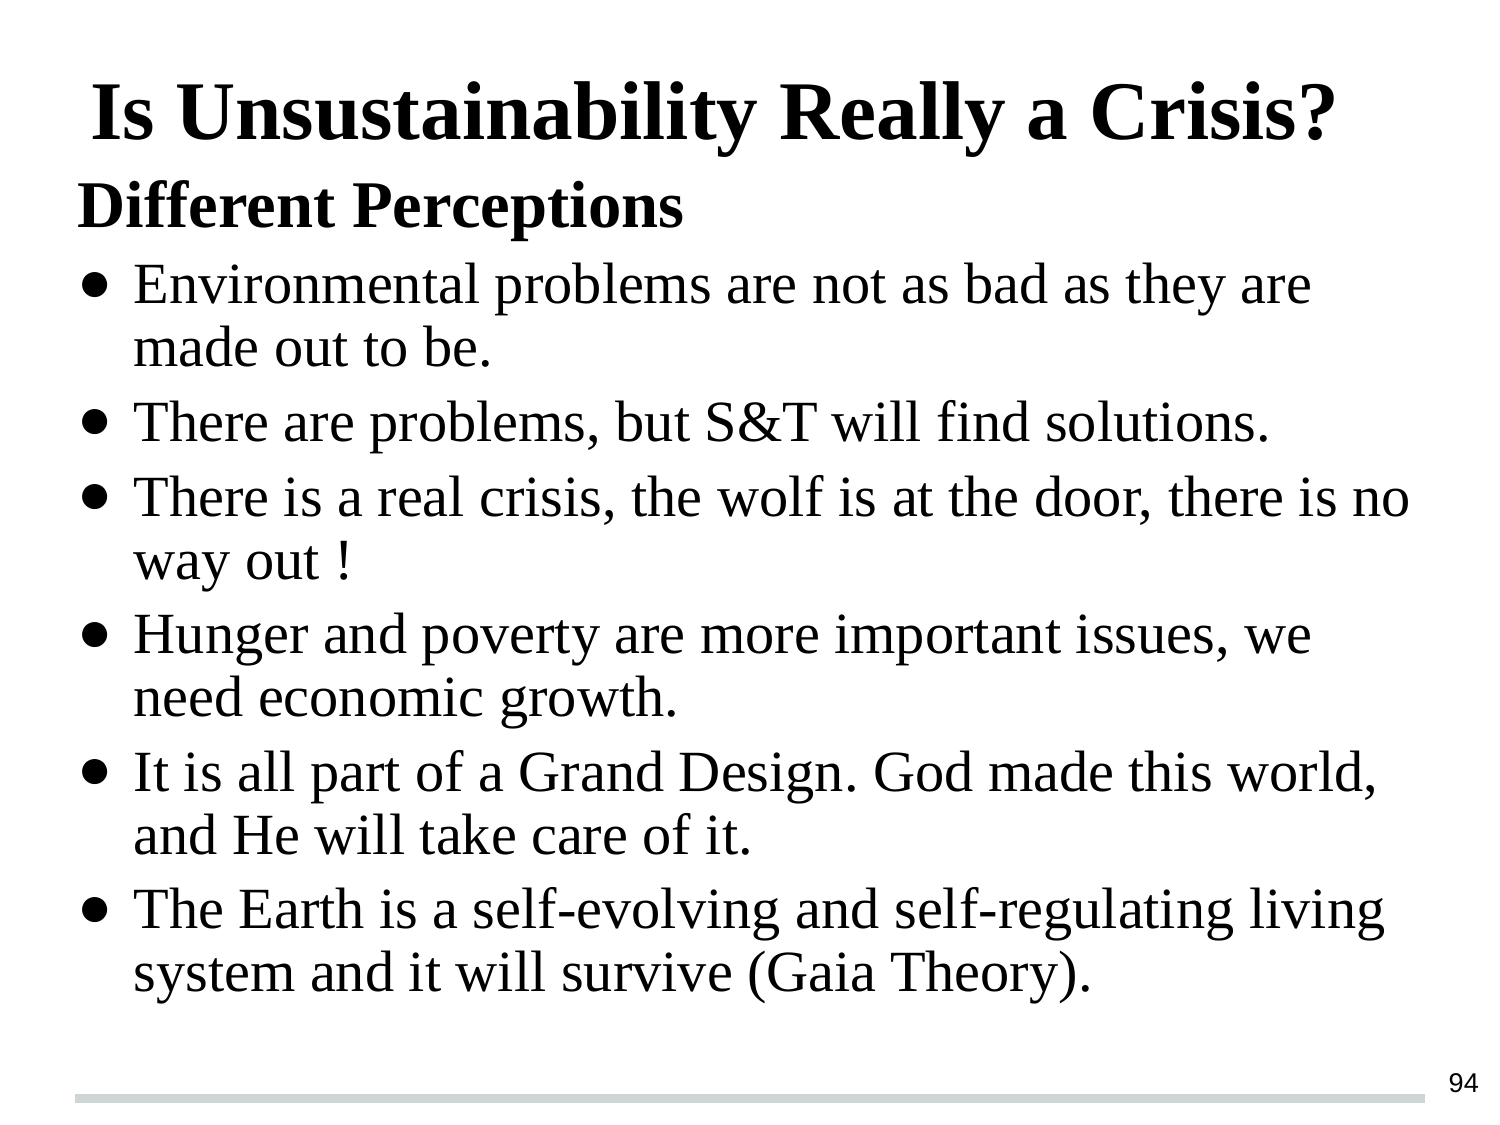

# Is Unsustainability Really a Crisis?
Different Perceptions
Environmental problems are not as bad as they are made out to be.
There are problems, but S&T will find solutions.
There is a real crisis, the wolf is at the door, there is no way out !
Hunger and poverty are more important issues, we need economic growth.
It is all part of a Grand Design. God made this world, and He will take care of it.
The Earth is a self-evolving and self-regulating living system and it will survive (Gaia Theory).
94